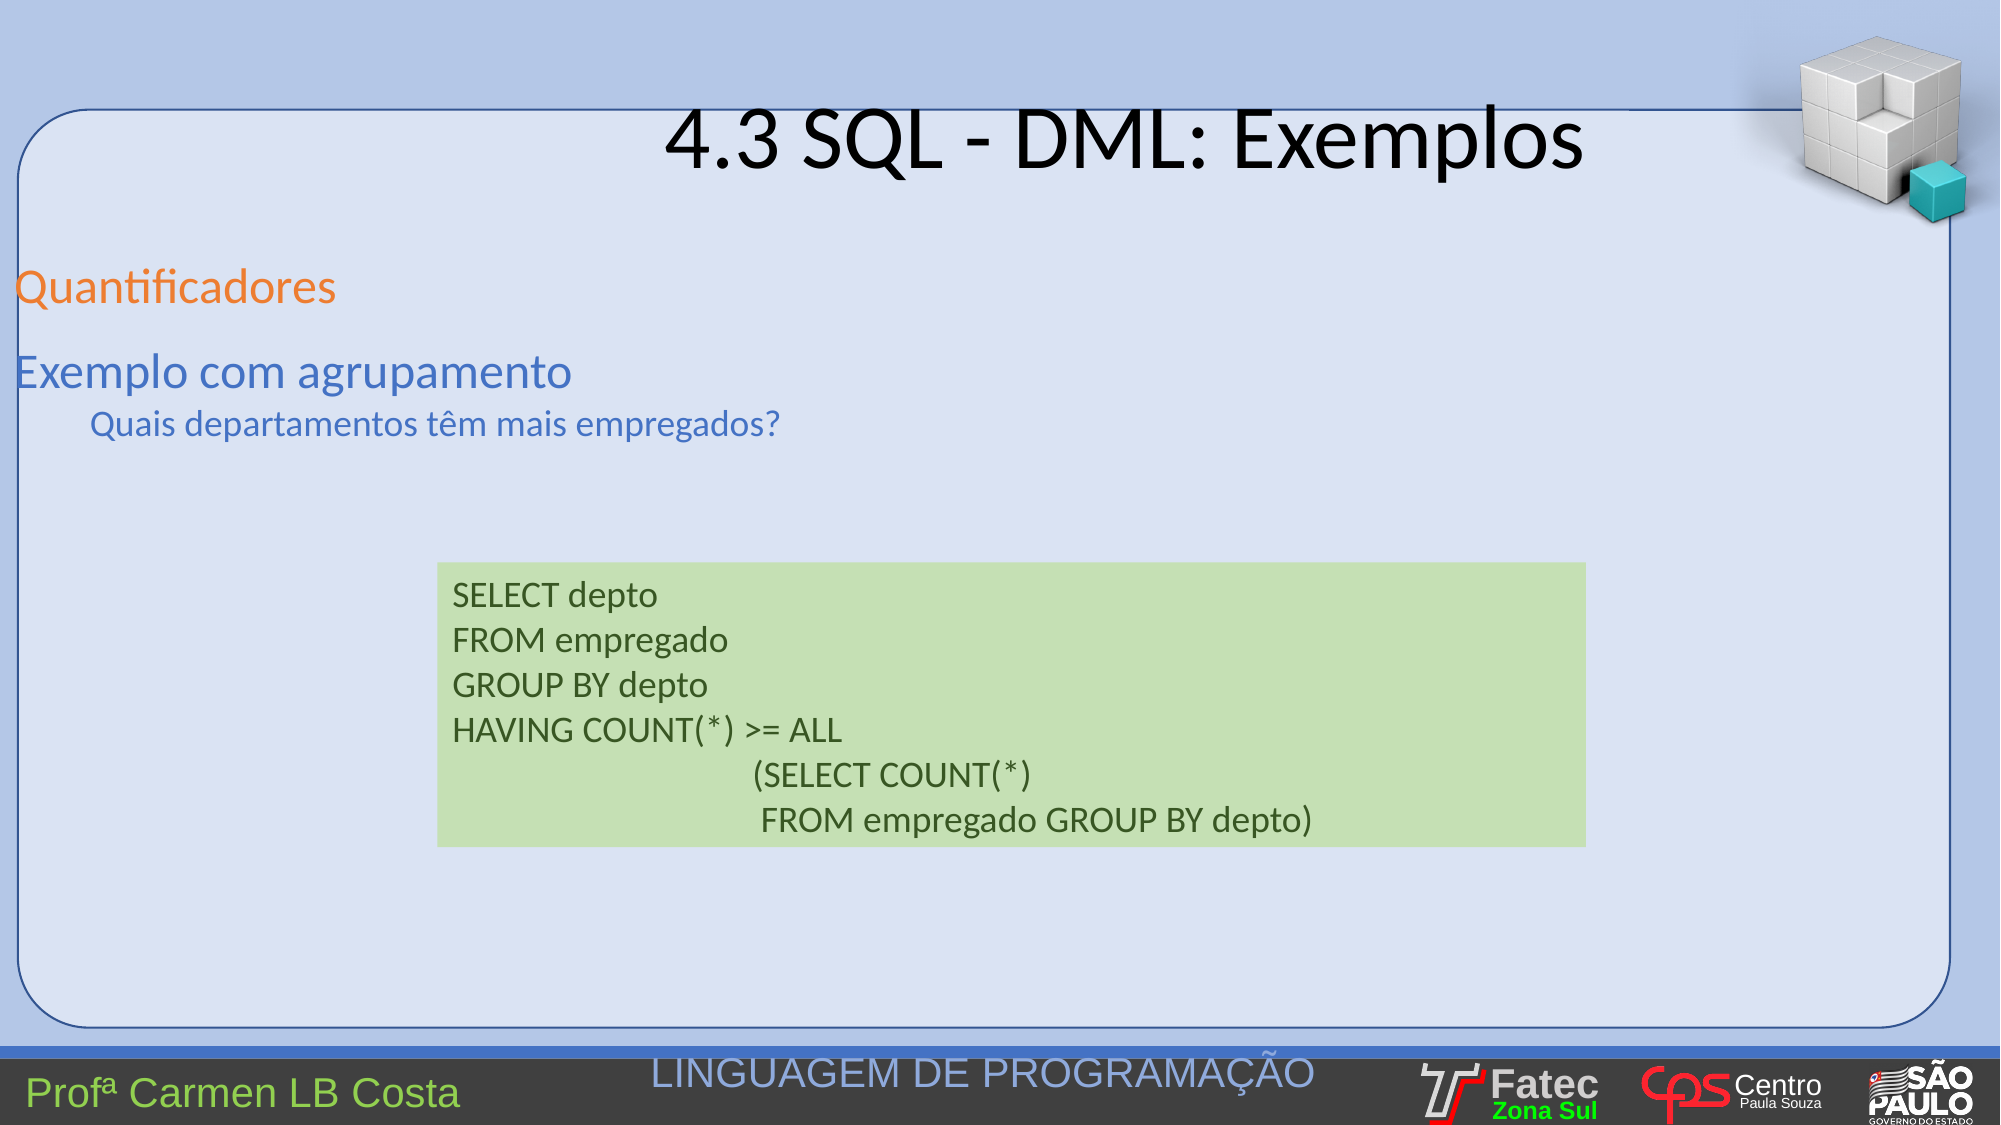

4.3 SQL - DML: Exemplos
Quantificadores

Exemplo com agrupamento
Quais departamentos têm mais empregados?
SELECT depto
FROM empregado
GROUP BY depto
HAVING COUNT(*) >= ALL
		(SELECT COUNT(*)
		 FROM empregado GROUP BY depto)